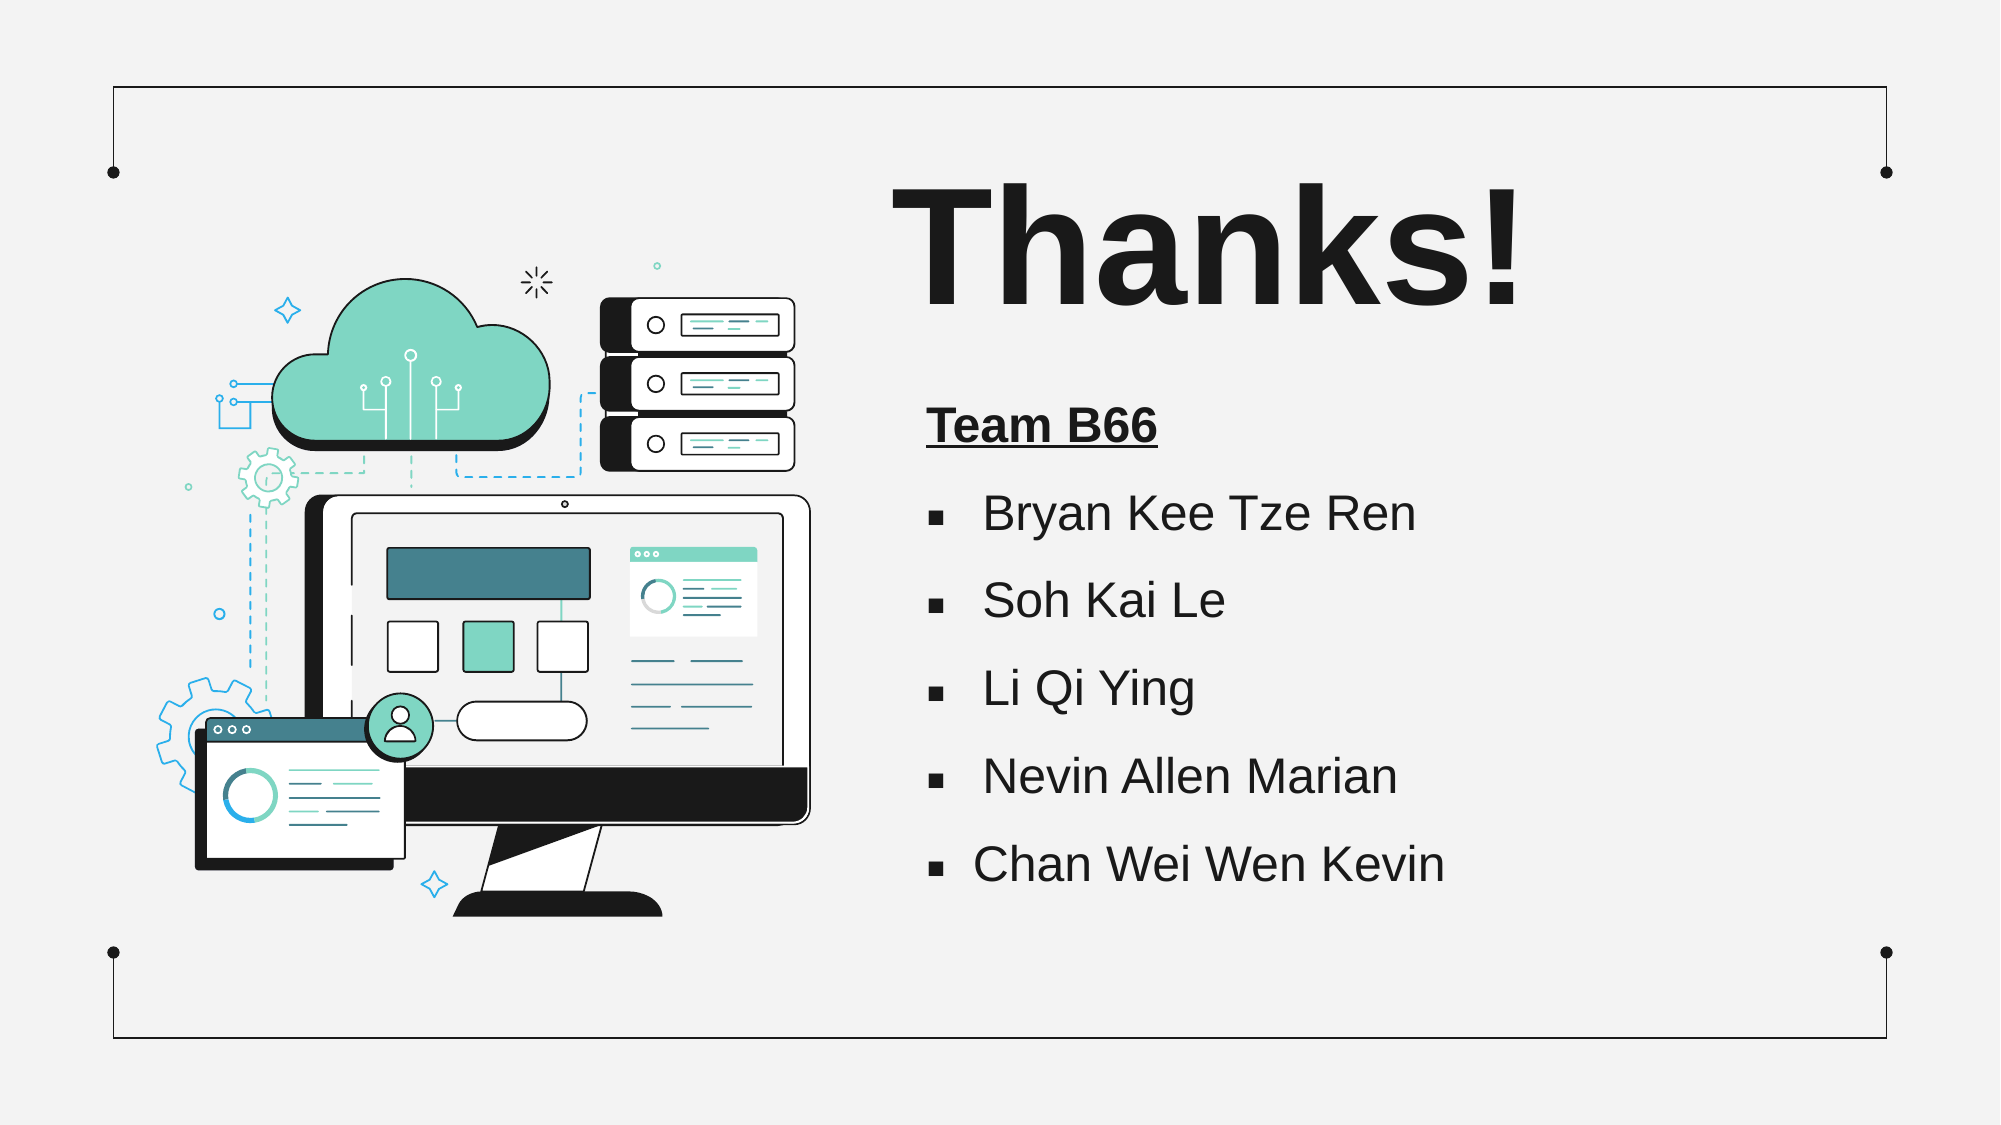

# Thanks!

Team B66
Bryan Kee Tze Ren
Soh Kai Le
Li Qi Ying
Nevin Allen Marian
Chan Wei Wen Kevin